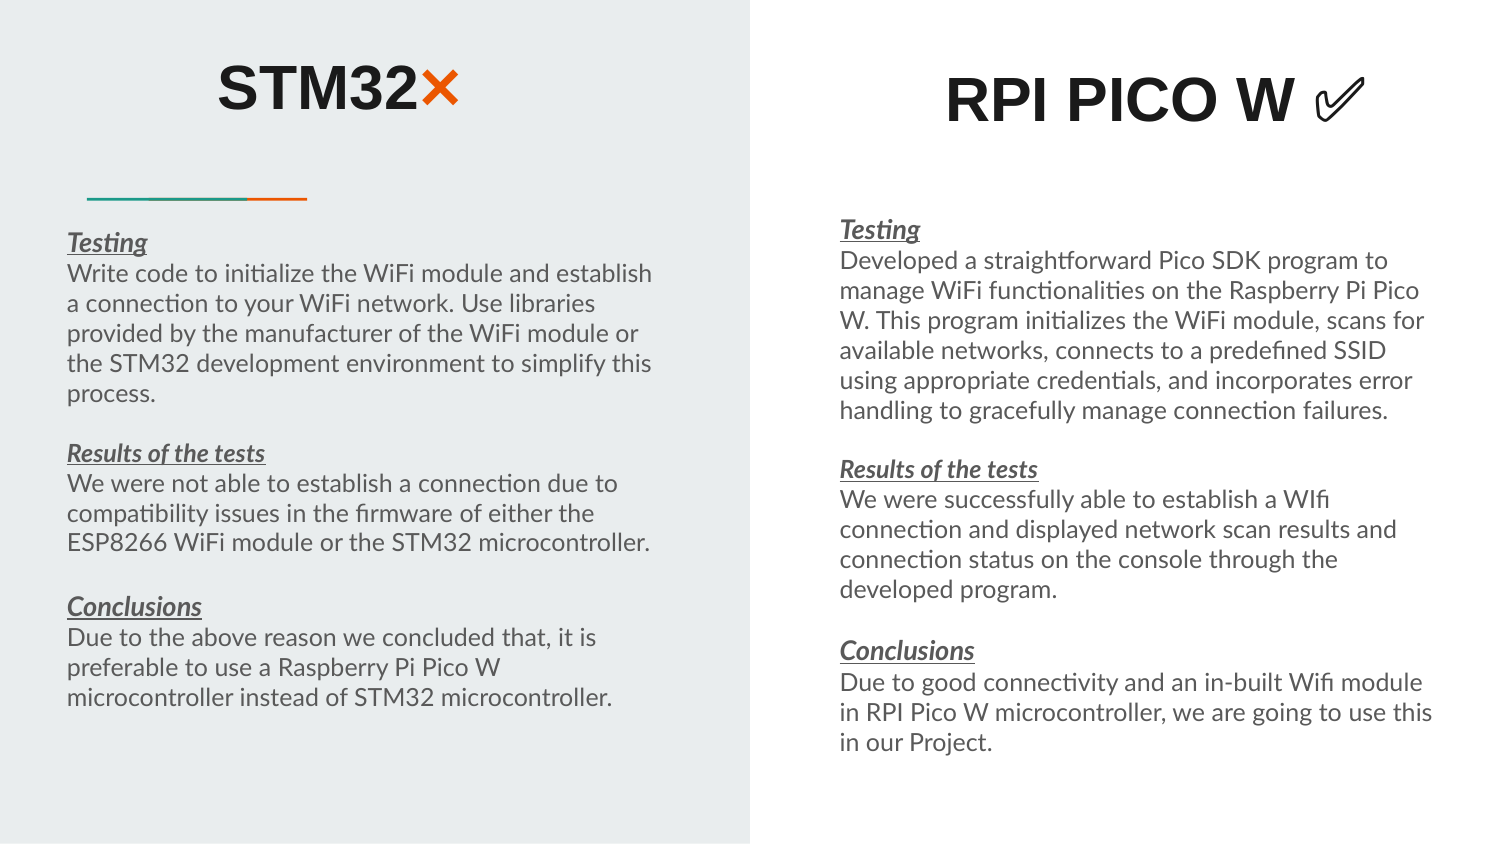

# STM32❌
RPI PICO W ✅
Testing
Developed a straightforward Pico SDK program to manage WiFi functionalities on the Raspberry Pi Pico W. This program initializes the WiFi module, scans for available networks, connects to a predefined SSID using appropriate credentials, and incorporates error handling to gracefully manage connection failures.

Results of the tests
We were successfully able to establish a WIfi connection and displayed network scan results and connection status on the console through the developed program.

Conclusions
Due to good connectivity and an in-built Wifi module in RPI Pico W microcontroller, we are going to use this in our Project.
Testing
Write code to initialize the WiFi module and establish a connection to your WiFi network. Use libraries provided by the manufacturer of the WiFi module or the STM32 development environment to simplify this process.

Results of the tests
We were not able to establish a connection due to
compatibility issues in the firmware of either the ESP8266 WiFi module or the STM32 microcontroller.

Conclusions
Due to the above reason we concluded that, it is preferable to use a Raspberry Pi Pico W microcontroller instead of STM32 microcontroller.